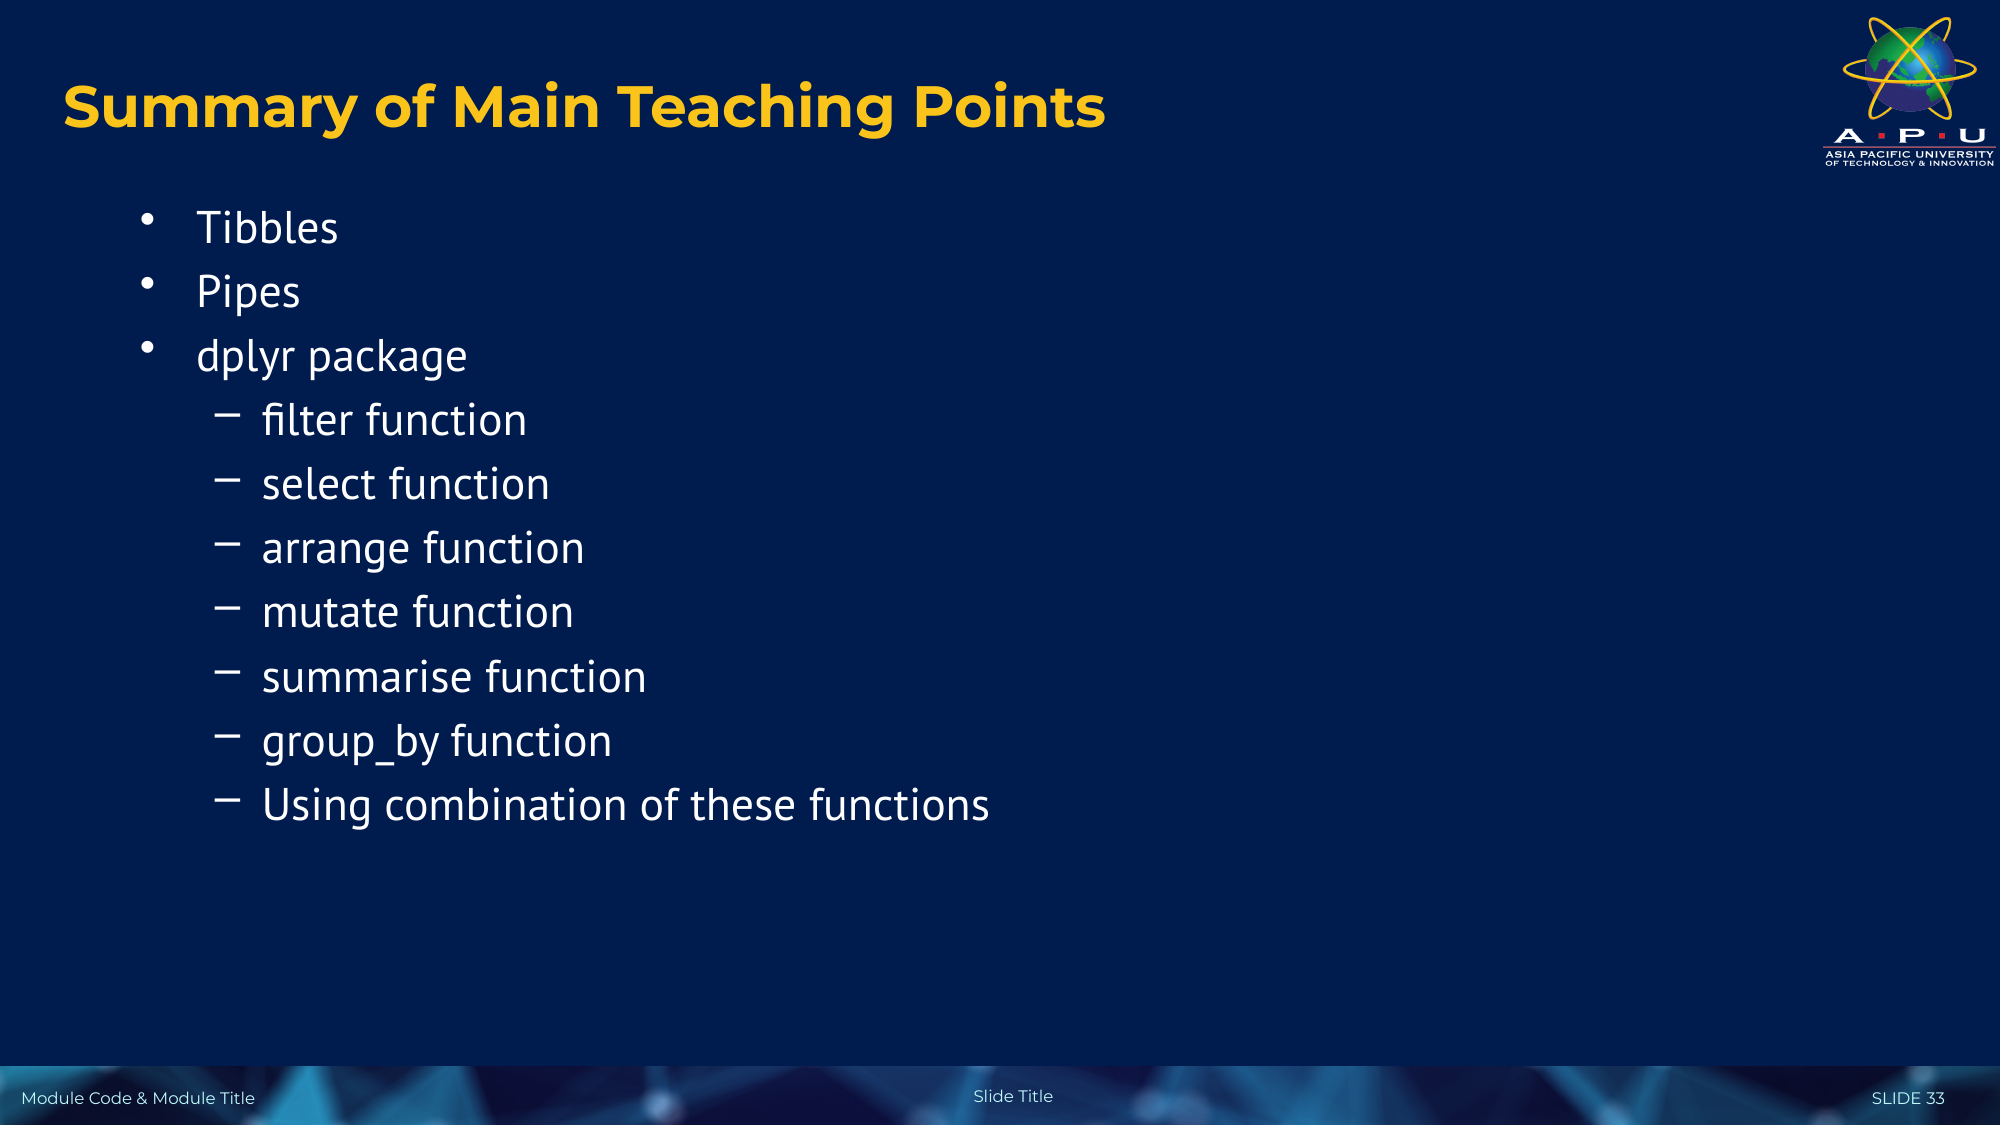

# Summary of Main Teaching Points
Tibbles
Pipes
dplyr package
filter function
select function
arrange function
mutate function
summarise function
group_by function
Using combination of these functions